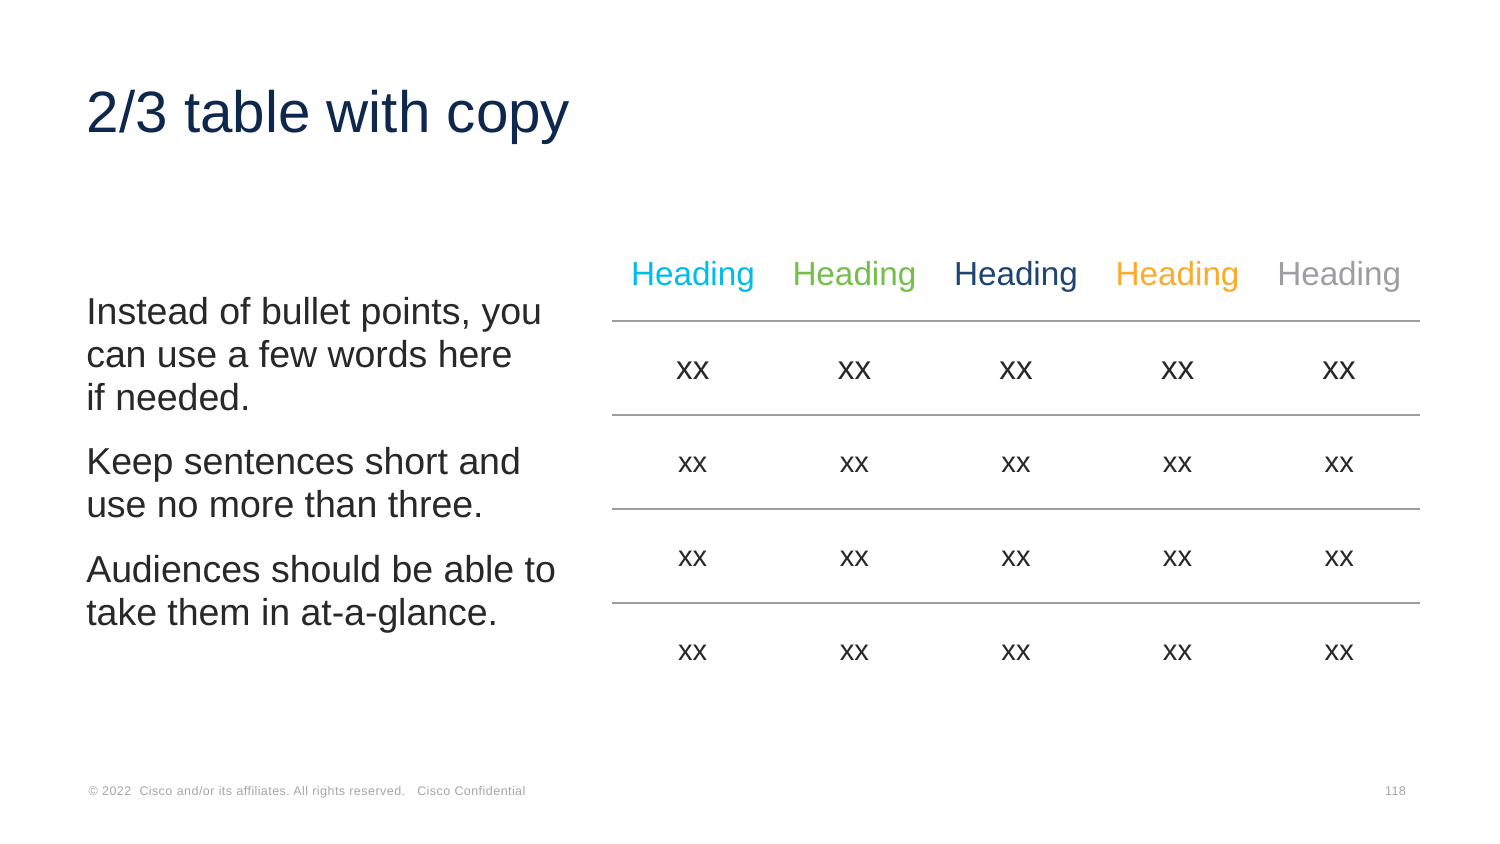

# 2/3 table with copy
Instead of bullet points, you can use a few words here
if needed.
Keep sentences short and use no more than three.
Audiences should be able to take them in at-a-glance.
| Heading | Heading | Heading | Heading | Heading |
| --- | --- | --- | --- | --- |
| xx | xx | xx | xx | xx |
| xx | xx | xx | xx | xx |
| xx | xx | xx | xx | xx |
| xx | xx | xx | xx | xx |